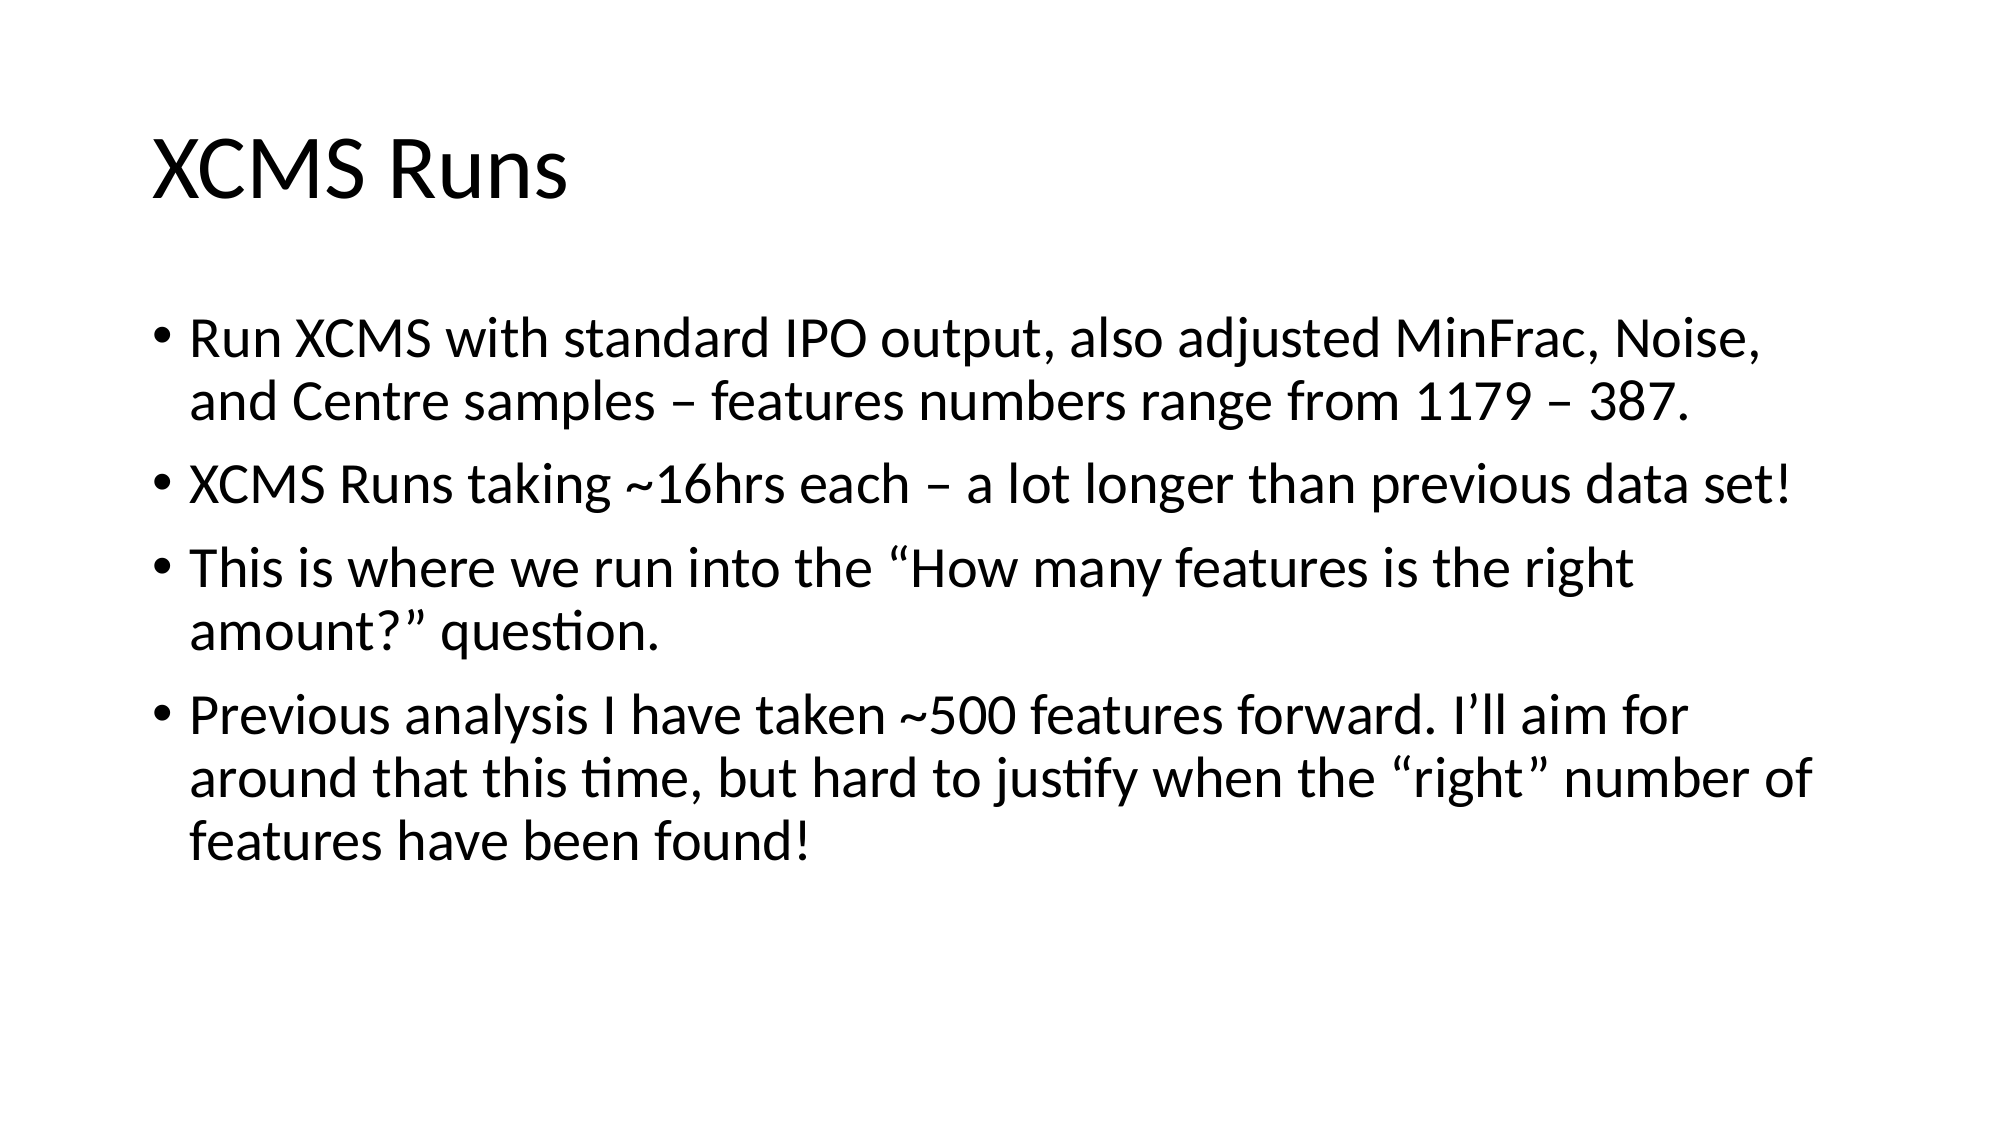

# XCMS Runs
Run XCMS with standard IPO output, also adjusted MinFrac, Noise, and Centre samples – features numbers range from 1179 – 387.
XCMS Runs taking ~16hrs each – a lot longer than previous data set!
This is where we run into the “How many features is the right amount?” question.
Previous analysis I have taken ~500 features forward. I’ll aim for around that this time, but hard to justify when the “right” number of features have been found!